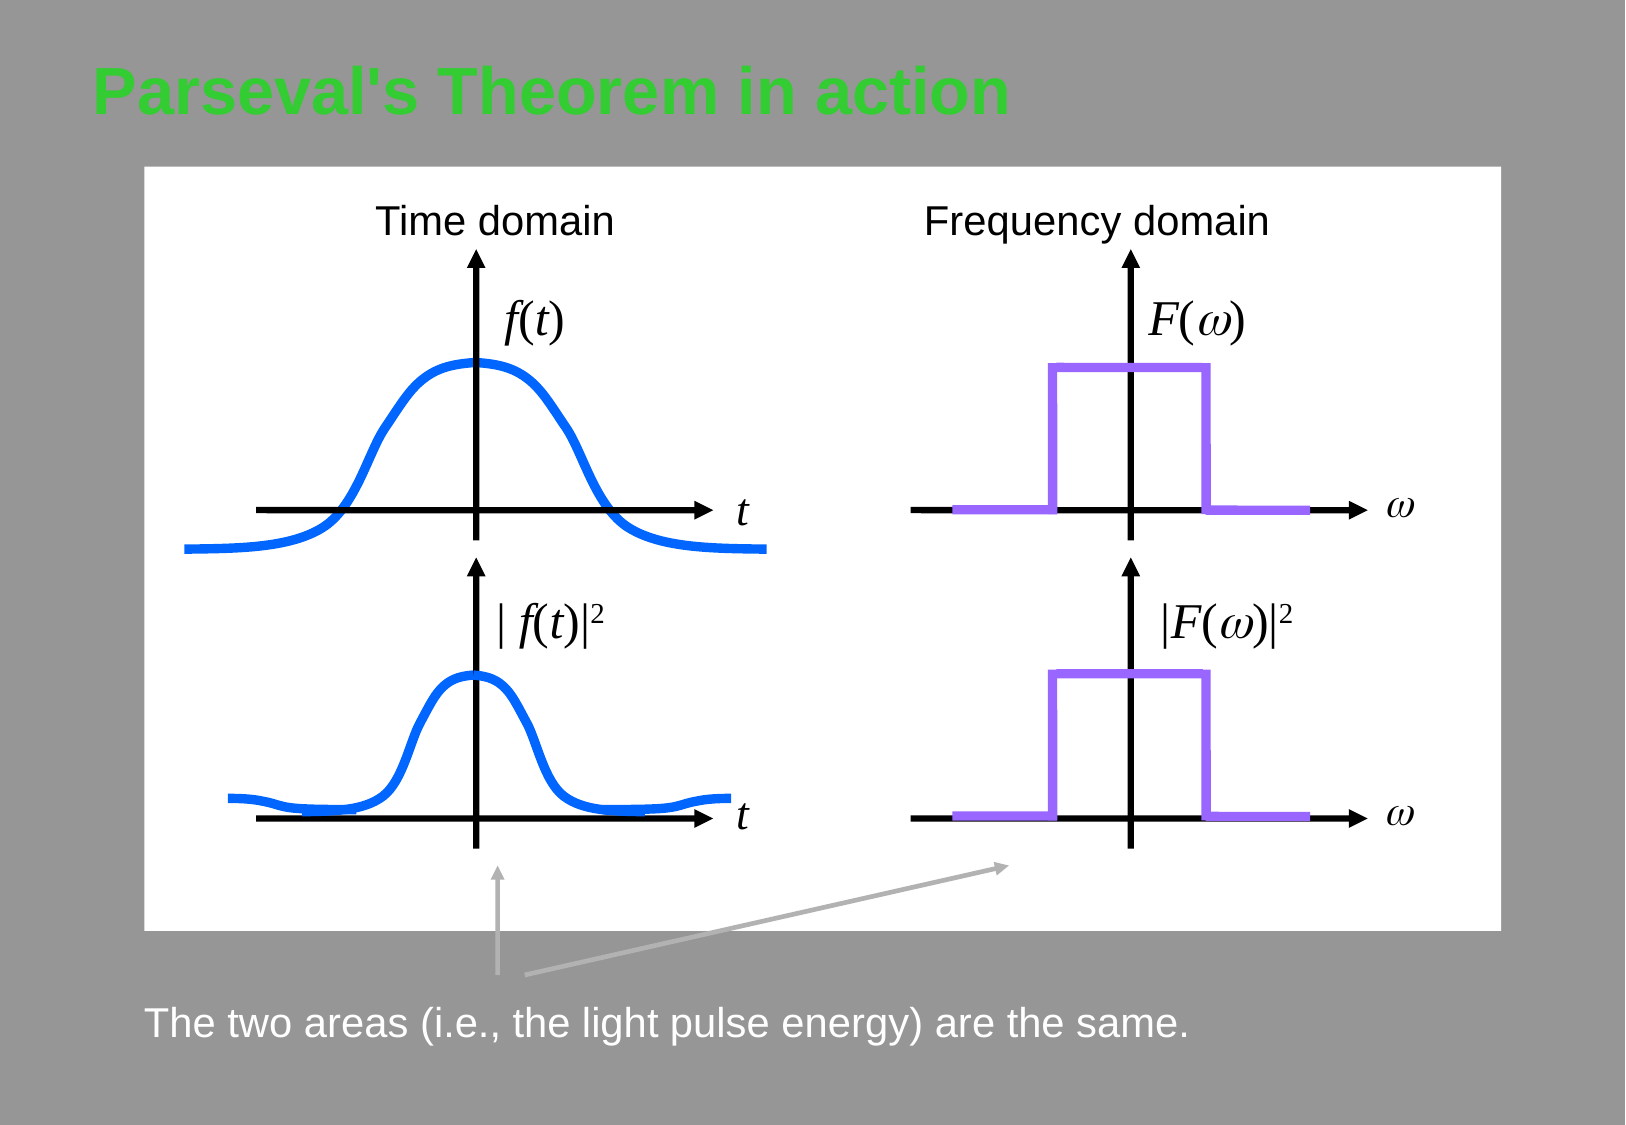

# Parseval's Theorem in action

Time domain
Frequency domain

f(t)
F(ω)

ω
t

| f(t)|2
|F(ω)|2

t
ω

The two areas (i.e., the light pulse energy) are the same.